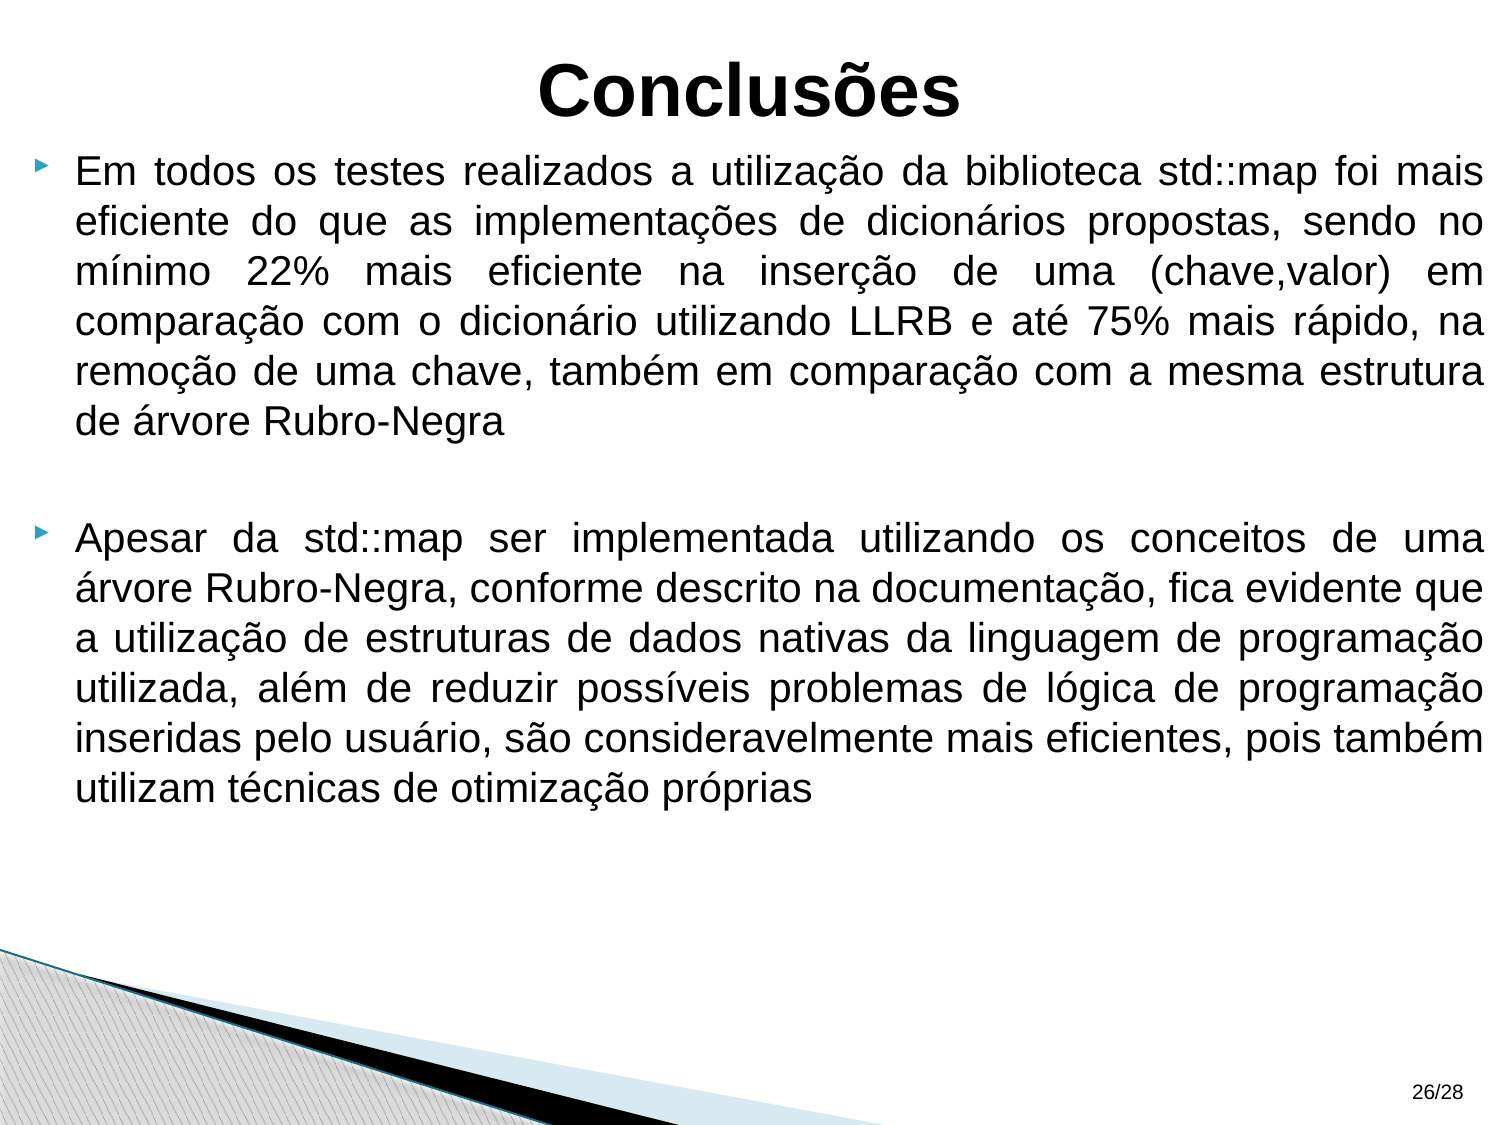

# Conclusões

Em todos os testes realizados a utilização da biblioteca std::map foi mais eficiente do que as implementações de dicionários propostas, sendo no mínimo 22% mais eficiente na inserção de uma (chave,valor) em comparação com o dicionário utilizando LLRB e até 75% mais rápido, na remoção de uma chave, também em comparação com a mesma estrutura de árvore Rubro-Negra

Apesar da std::map ser implementada utilizando os conceitos de uma árvore Rubro-Negra, conforme descrito na documentação, fica evidente que a utilização de estruturas de dados nativas da linguagem de programação utilizada, além de reduzir possíveis problemas de lógica de programação inseridas pelo usuário, são consideravelmente mais eficientes, pois também utilizam técnicas de otimização próprias
26/28